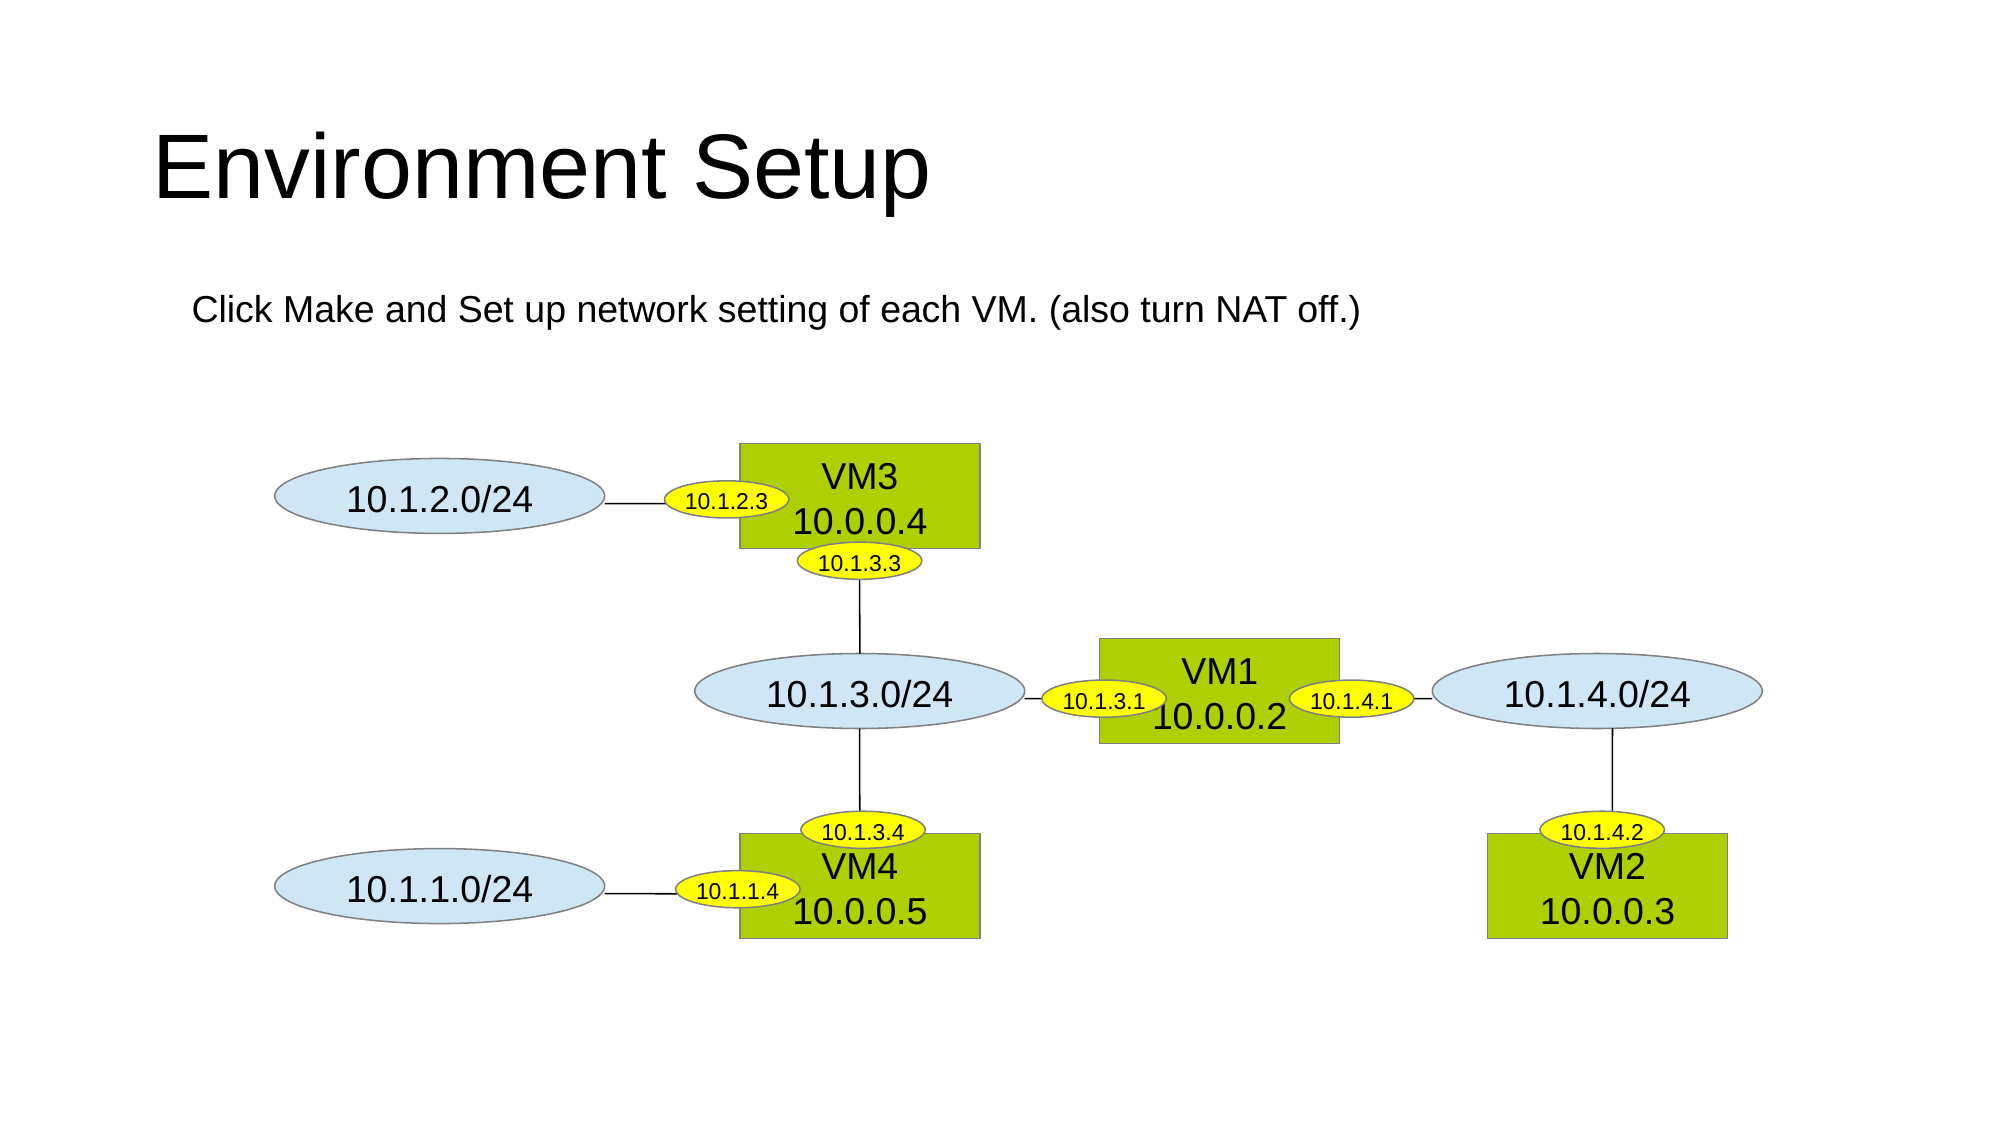

# Environment Setup
Click Make and Set up network setting of each VM. (also turn NAT off.)
VM3
10.0.0.4
10.1.2.0/24
10.1.2.3

10.1.3.3

VM1
10.0.0.2
10.1.3.0/24
10.1.4.0/24
10.1.4.1
10.1.3.1

10.1.3.4
10.1.4.2
VM4
10.0.0.5
VM2
10.0.0.3
10.1.1.0/24
10.1.1.4